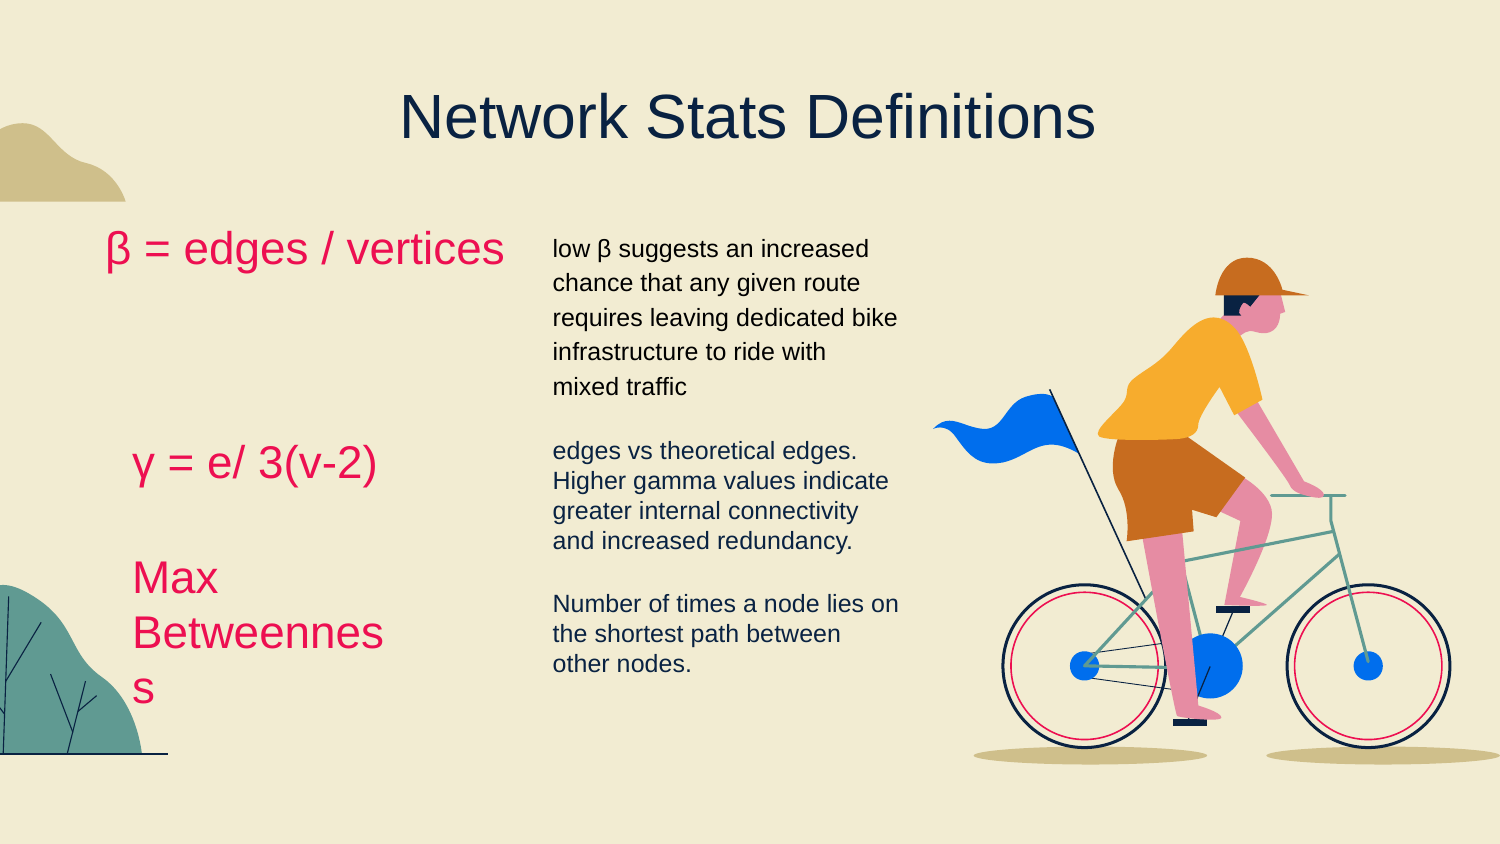

# Network Stats Definitions
low β suggests an increased chance that any given route requires leaving dedicated bike infrastructure to ride with mixed traffic

edges vs theoretical edges. Higher gamma values indicate greater internal connectivity and increased redundancy.
Number of times a node lies on the shortest path between other nodes.
β = edges / vertices

γ = e/ 3(v-2)
Max Betweenness